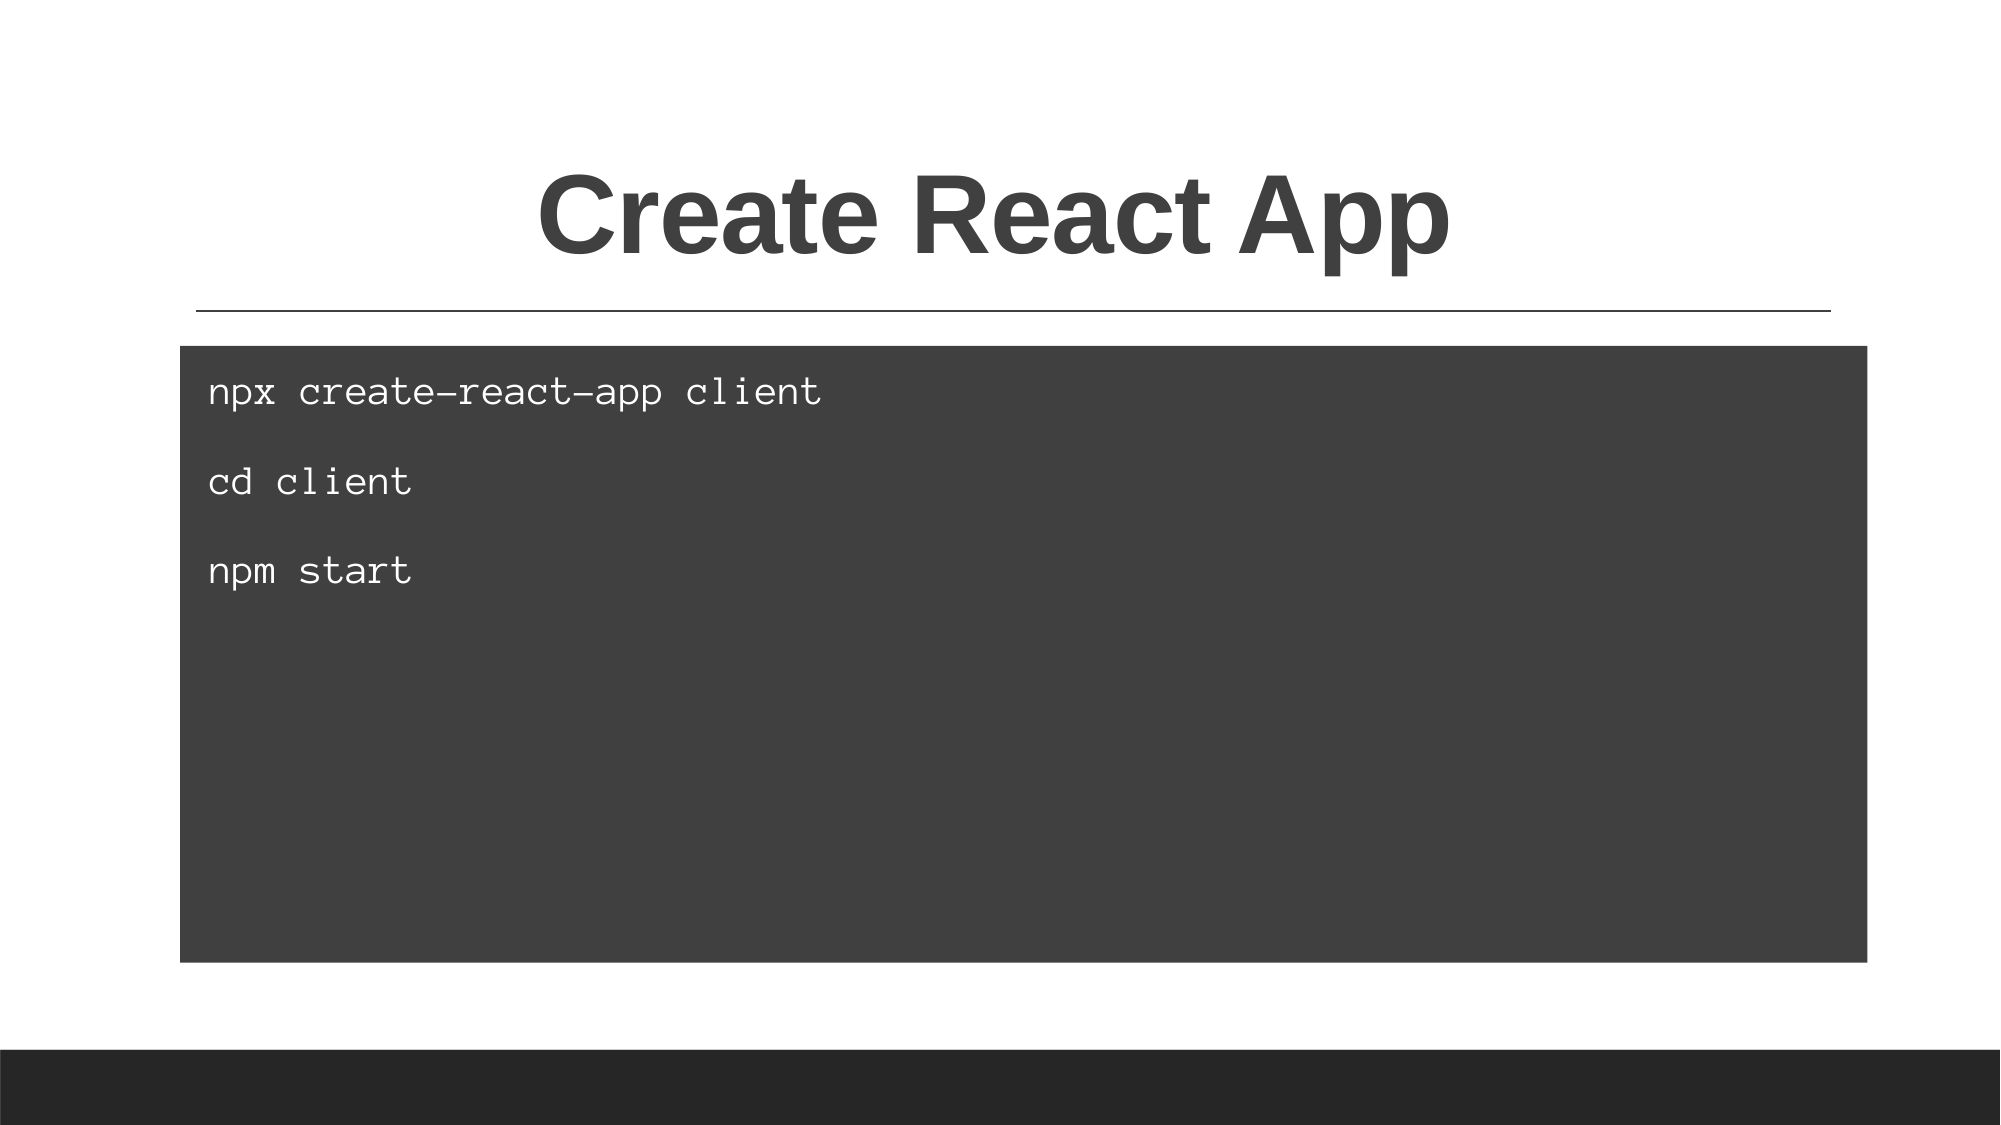

Create React App
npx create-react-app client
cd client
npm start